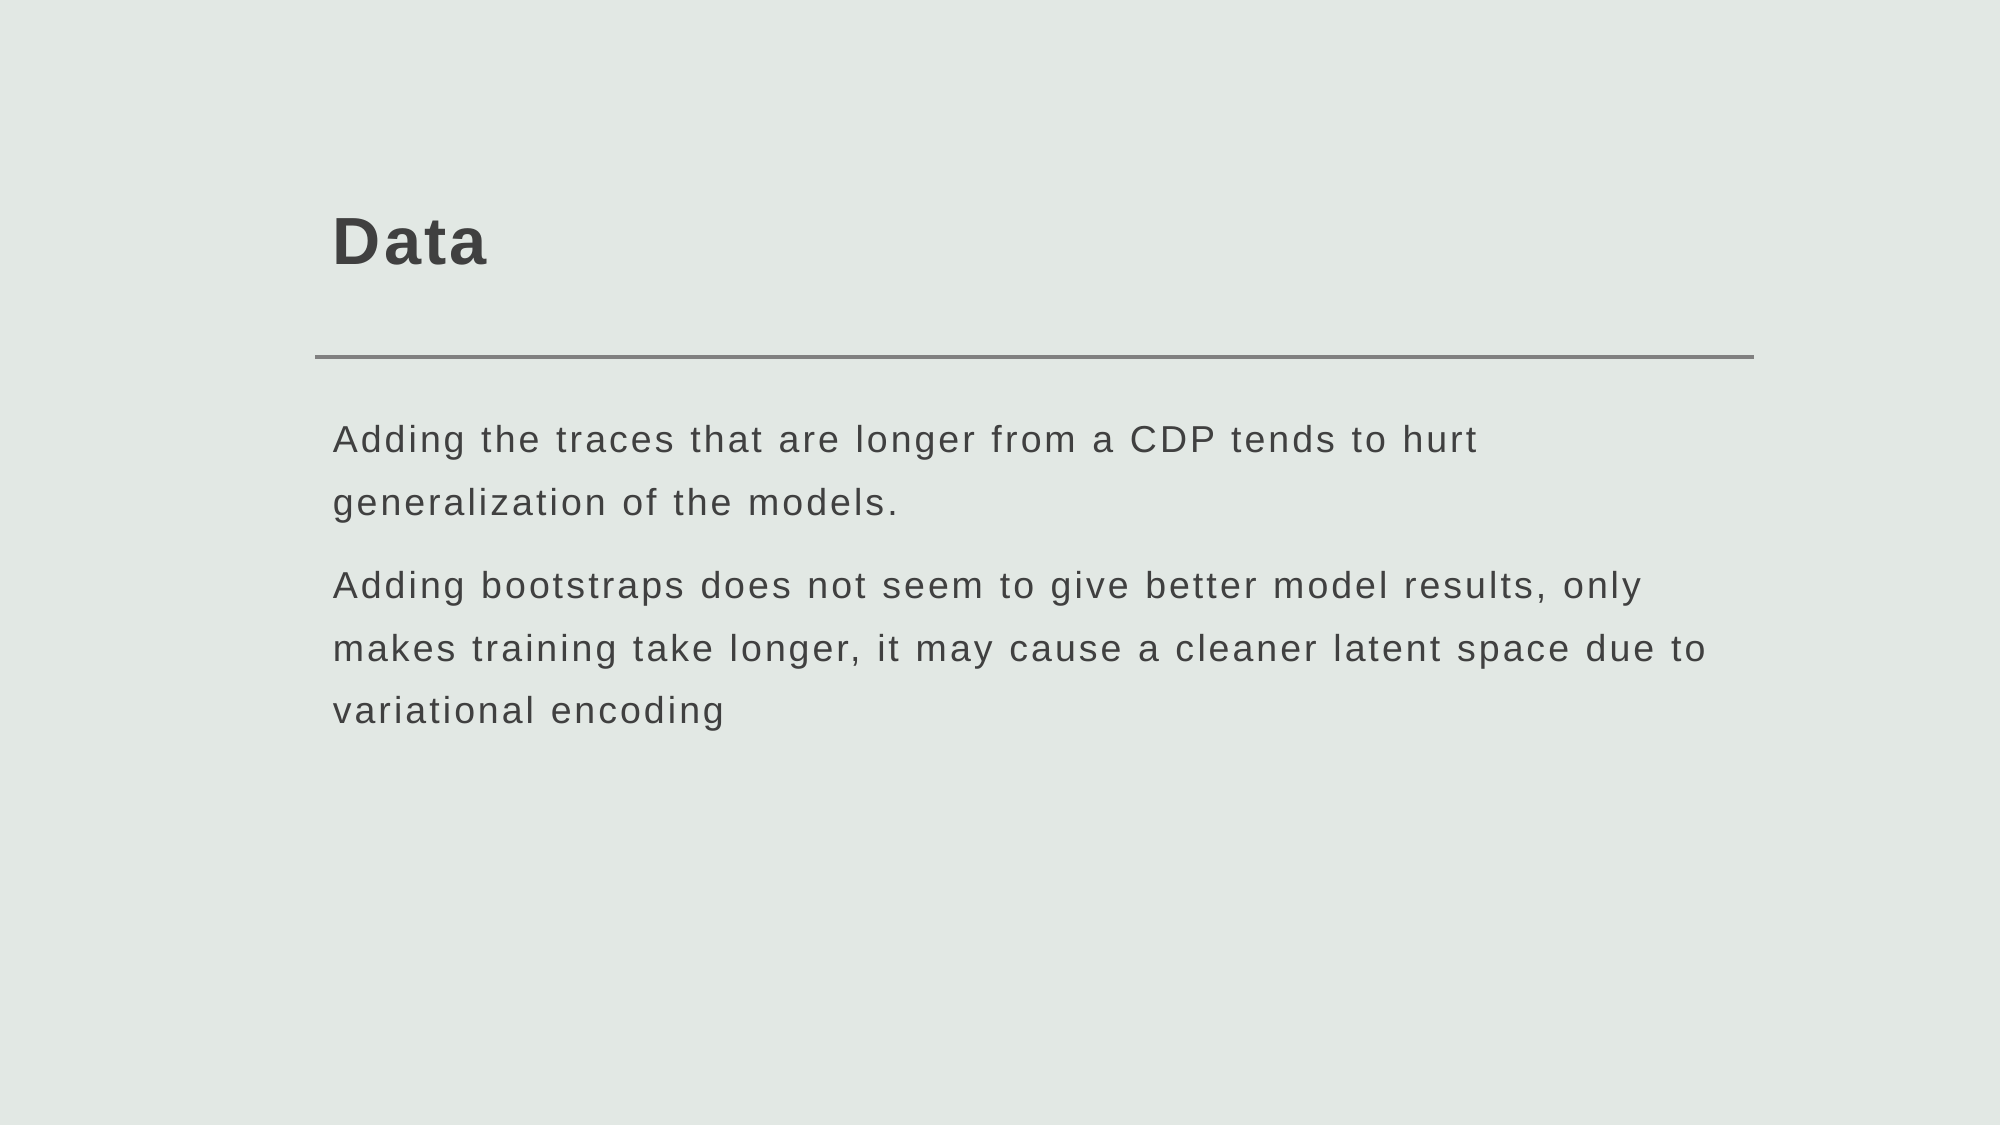

# Data
Adding the traces that are longer from a CDP tends to hurt generalization of the models.
Adding bootstraps does not seem to give better model results, only makes training take longer, it may cause a cleaner latent space due to variational encoding